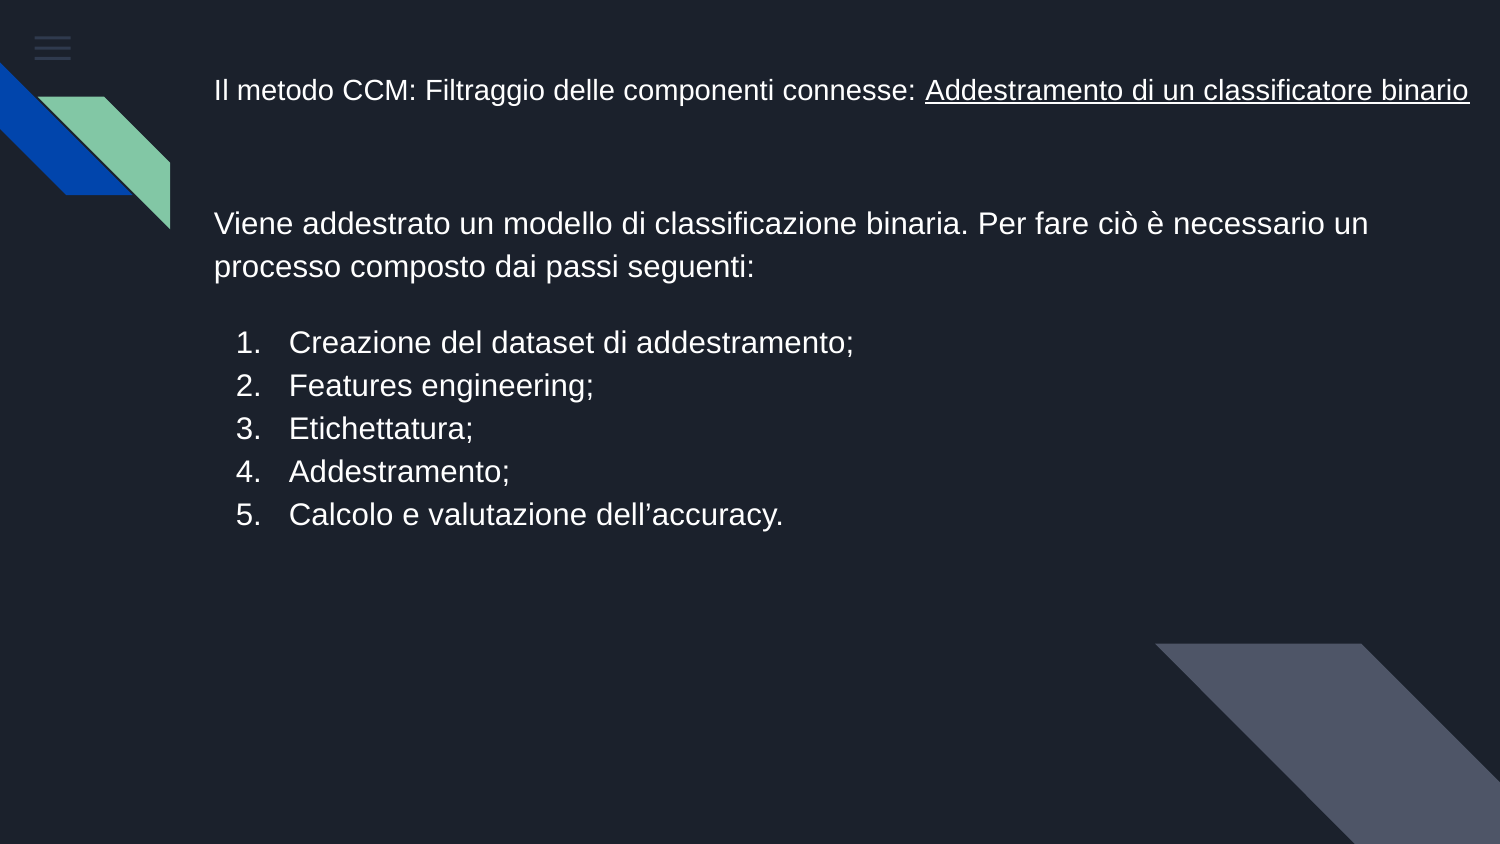

# Il metodo CCM: Filtraggio delle componenti connesse: Addestramento di un classificatore binario
Viene addestrato un modello di classificazione binaria. Per fare ciò è necessario un processo composto dai passi seguenti:
Creazione del dataset di addestramento;
Features engineering;
Etichettatura;
Addestramento;
Calcolo e valutazione dell’accuracy.